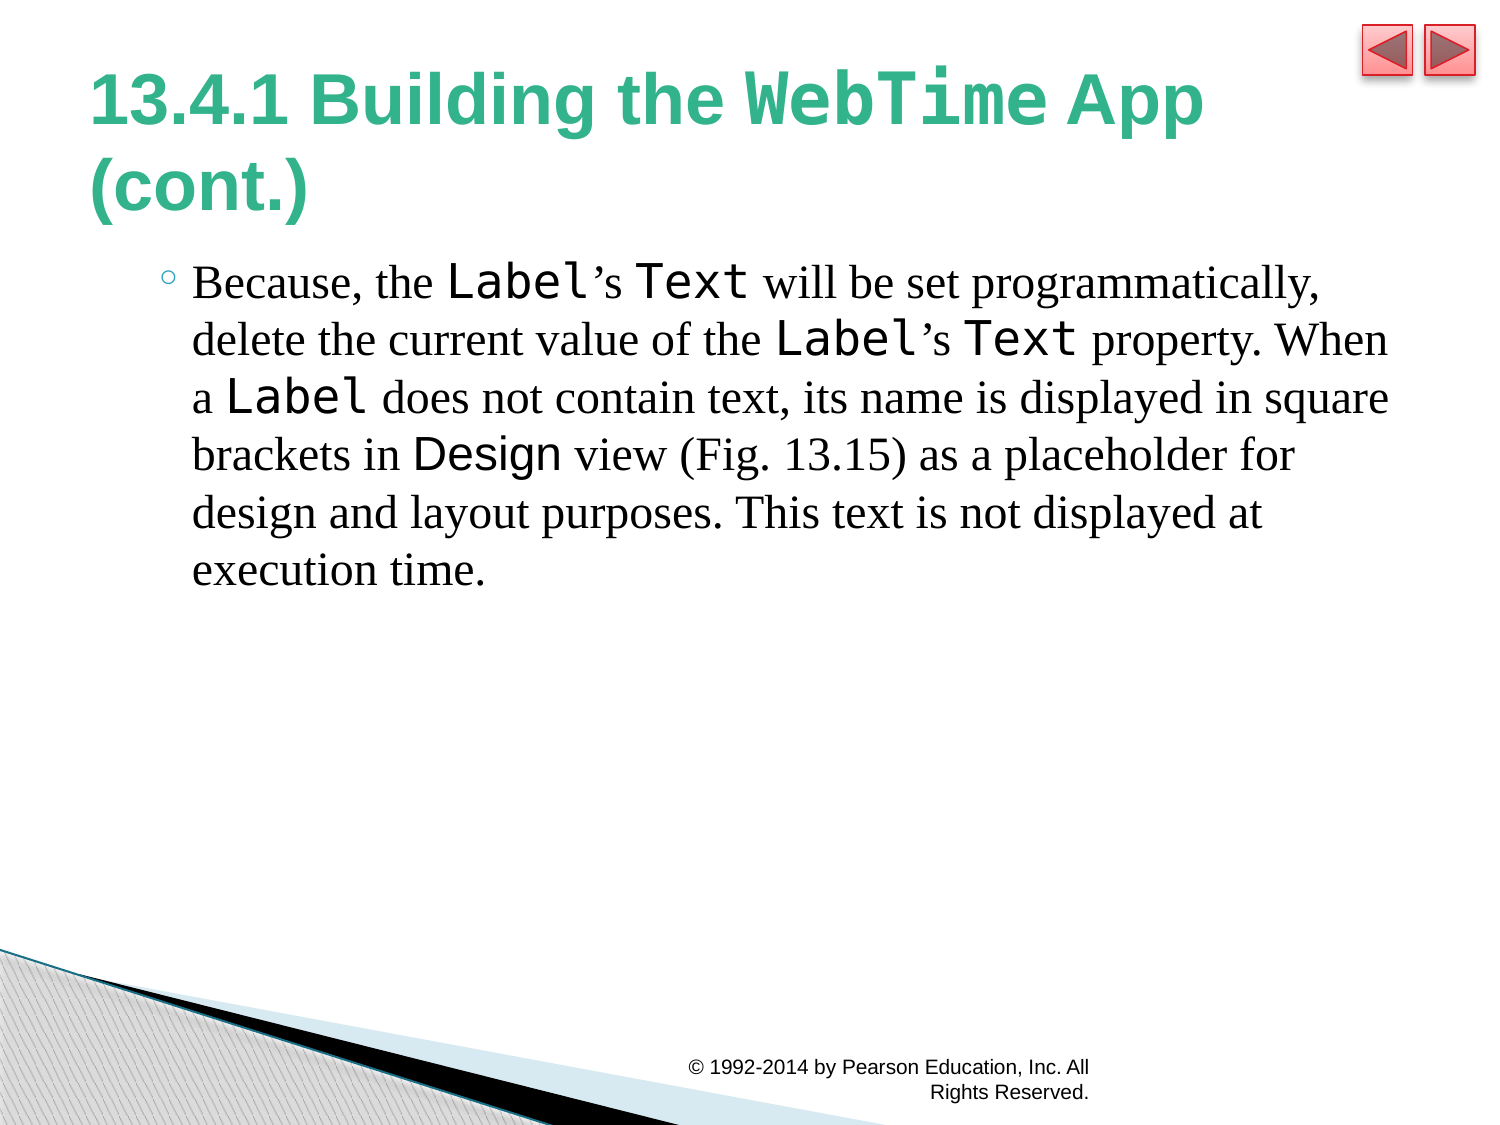

# 13.4.1 Building the WebTime App (cont.)
Because, the Label’s Text will be set programmatically, delete the current value of the Label’s Text property. When a Label does not contain text, its name is displayed in square brackets in Design view (Fig. 13.15) as a placeholder for design and layout purposes. This text is not displayed at execution time.
© 1992-2014 by Pearson Education, Inc. All Rights Reserved.